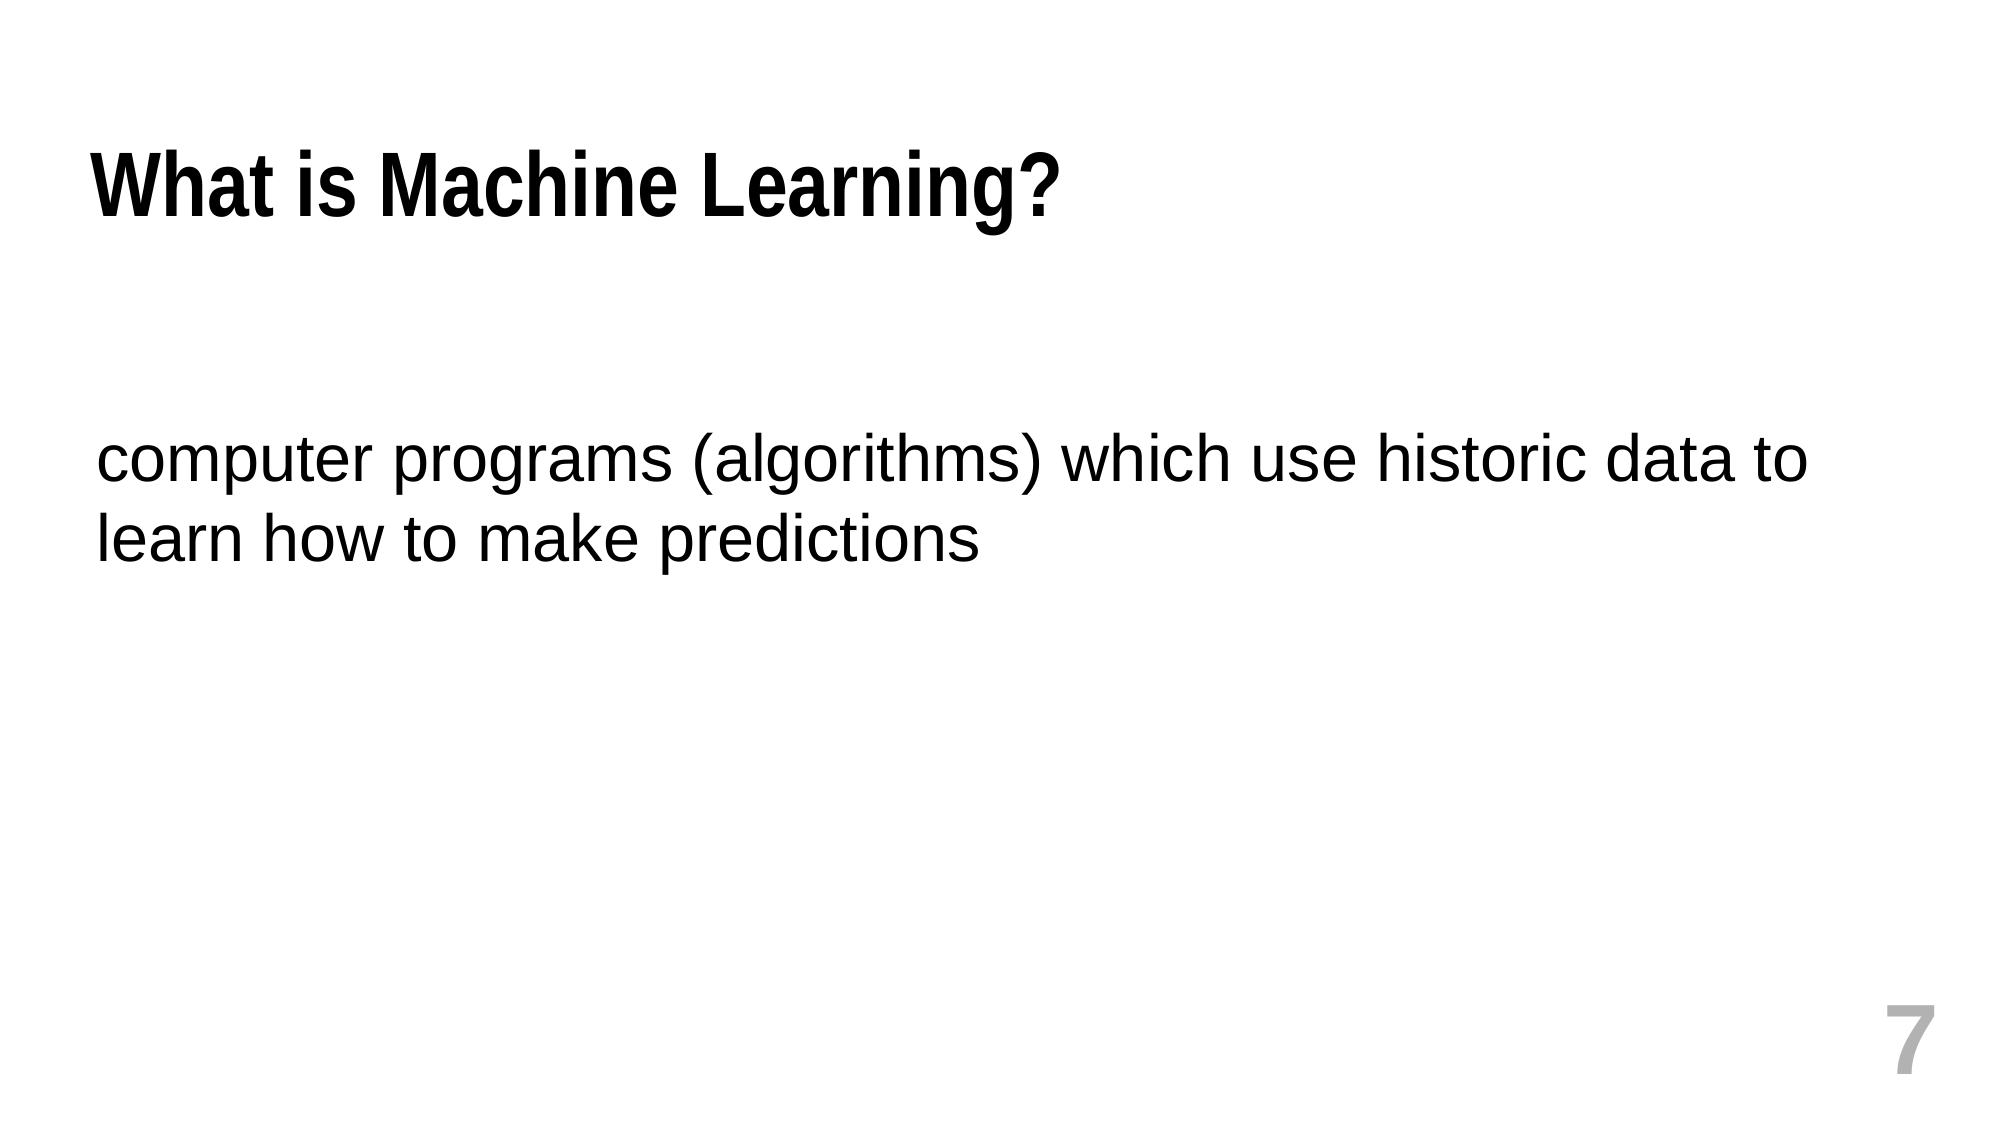

# What is Machine Learning?
computer programs (algorithms) which use historic data to learn how to make predictions
7